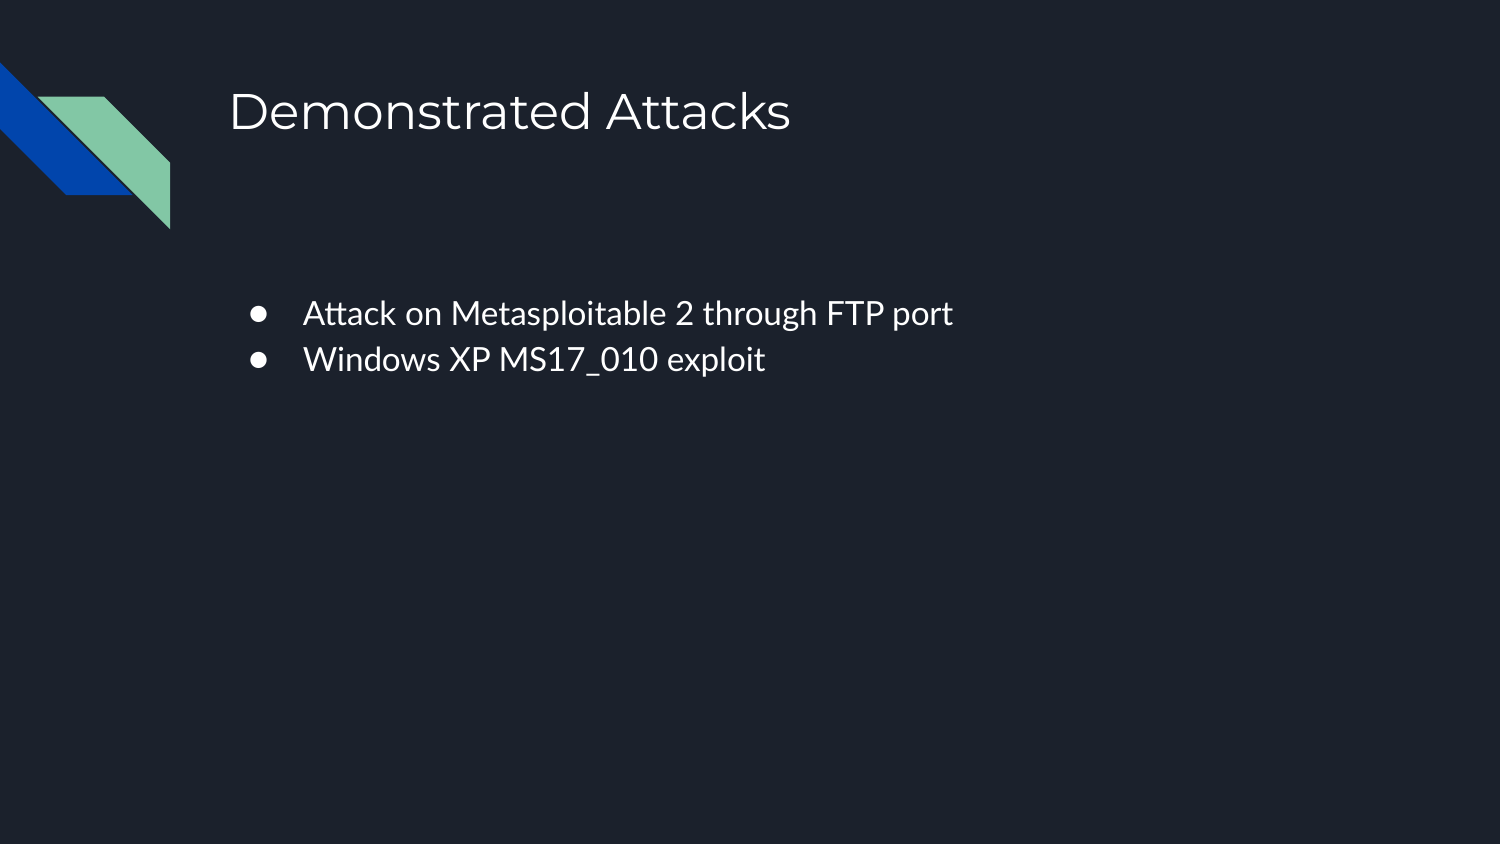

# Demonstrated Attacks
Attack on Metasploitable 2 through FTP port
Windows XP MS17_010 exploit